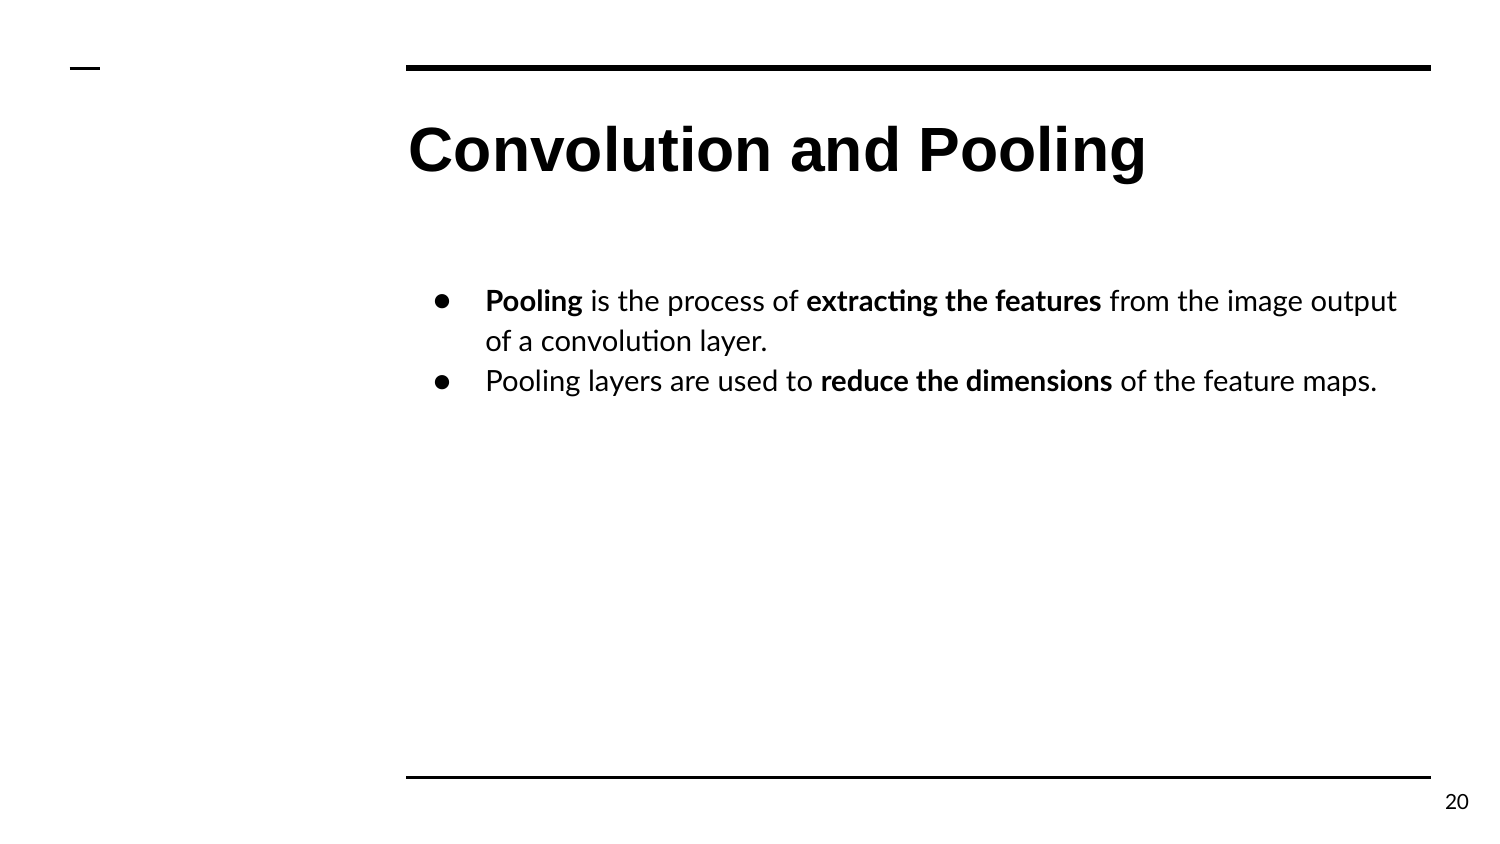

# Convolution and Pooling
Pooling is the process of extracting the features from the image output of a convolution layer.
Pooling layers are used to reduce the dimensions of the feature maps.
20